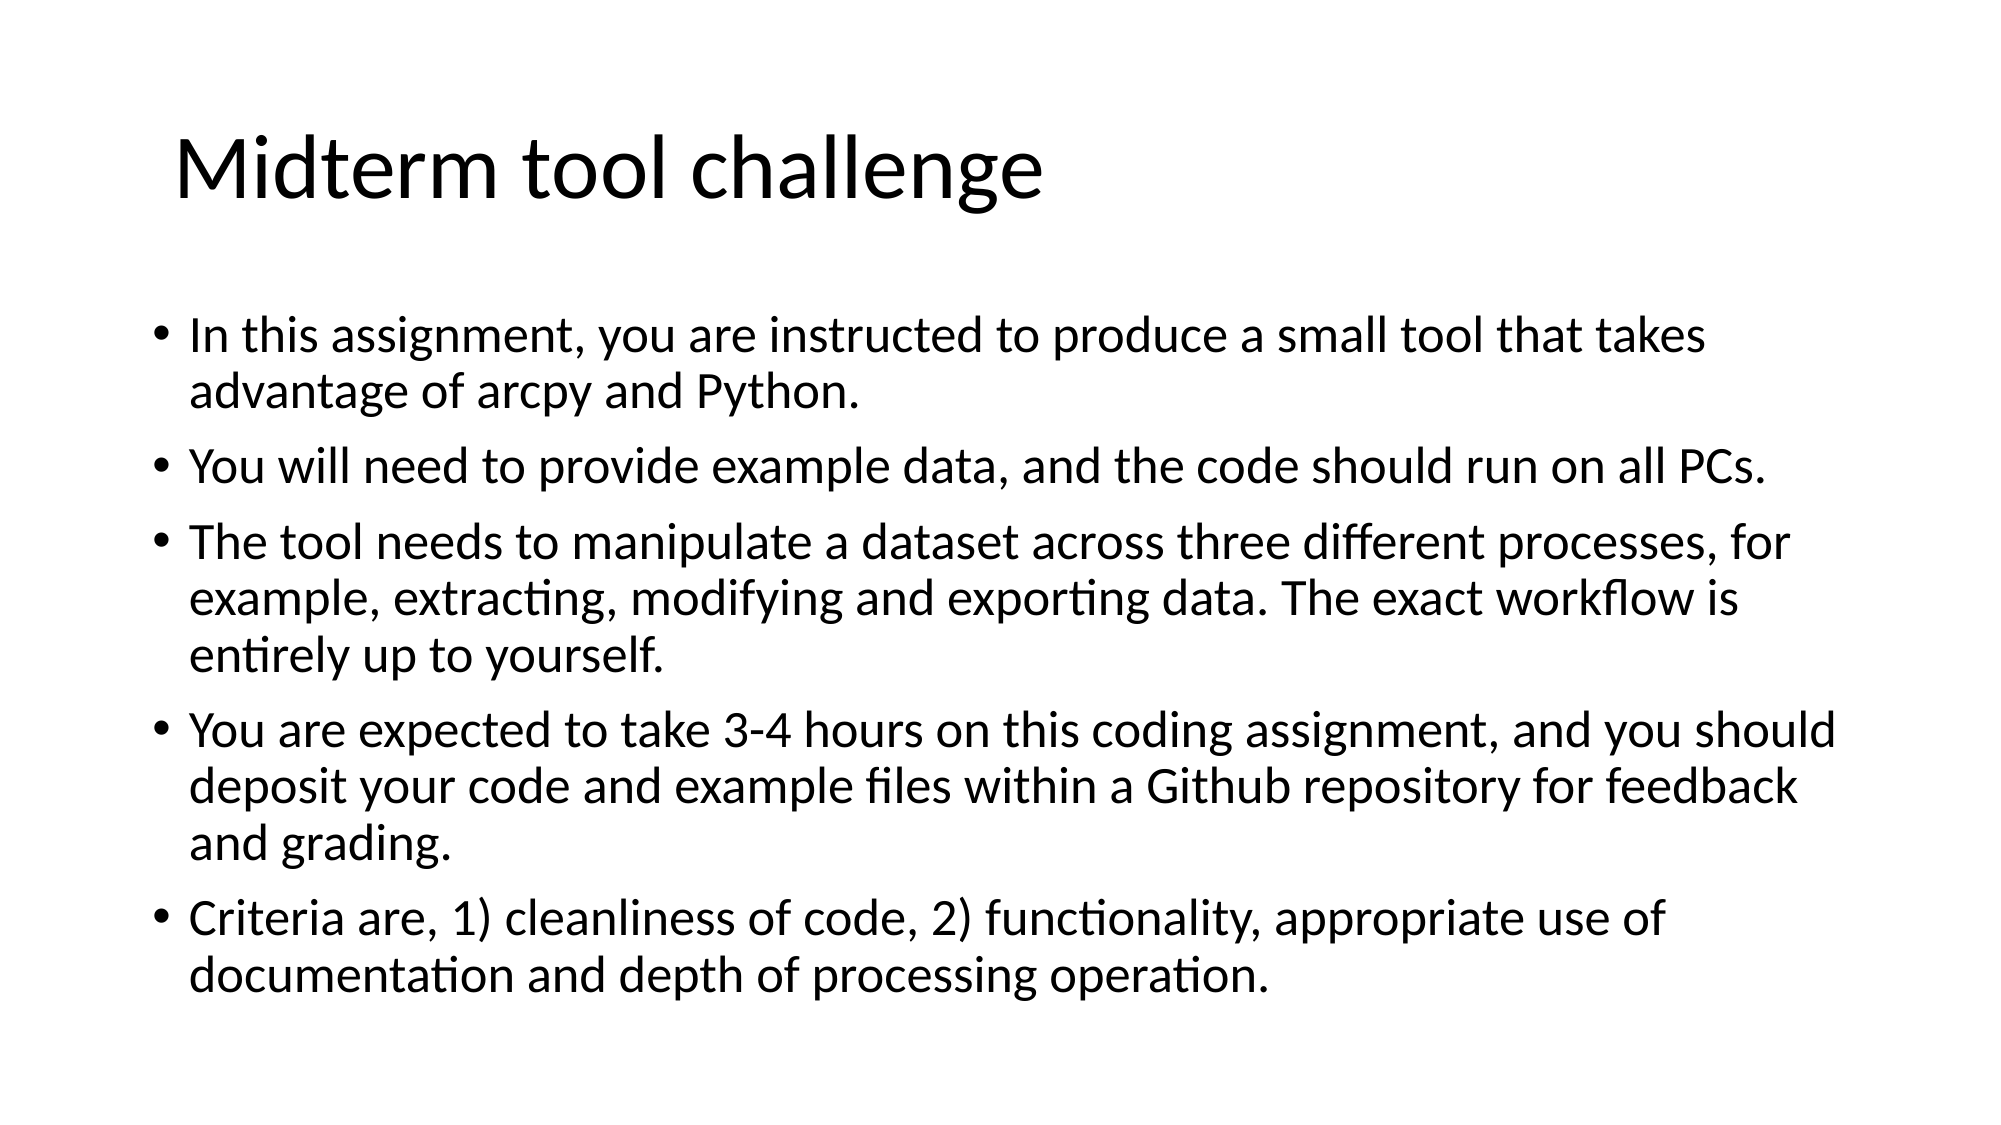

# Midterm tool challenge
In this assignment, you are instructed to produce a small tool that takes advantage of arcpy and Python.
You will need to provide example data, and the code should run on all PCs.
The tool needs to manipulate a dataset across three different processes, for example, extracting, modifying and exporting data. The exact workflow is entirely up to yourself.
You are expected to take 3-4 hours on this coding assignment, and you should deposit your code and example files within a Github repository for feedback and grading.
Criteria are, 1) cleanliness of code, 2) functionality, appropriate use of documentation and depth of processing operation.